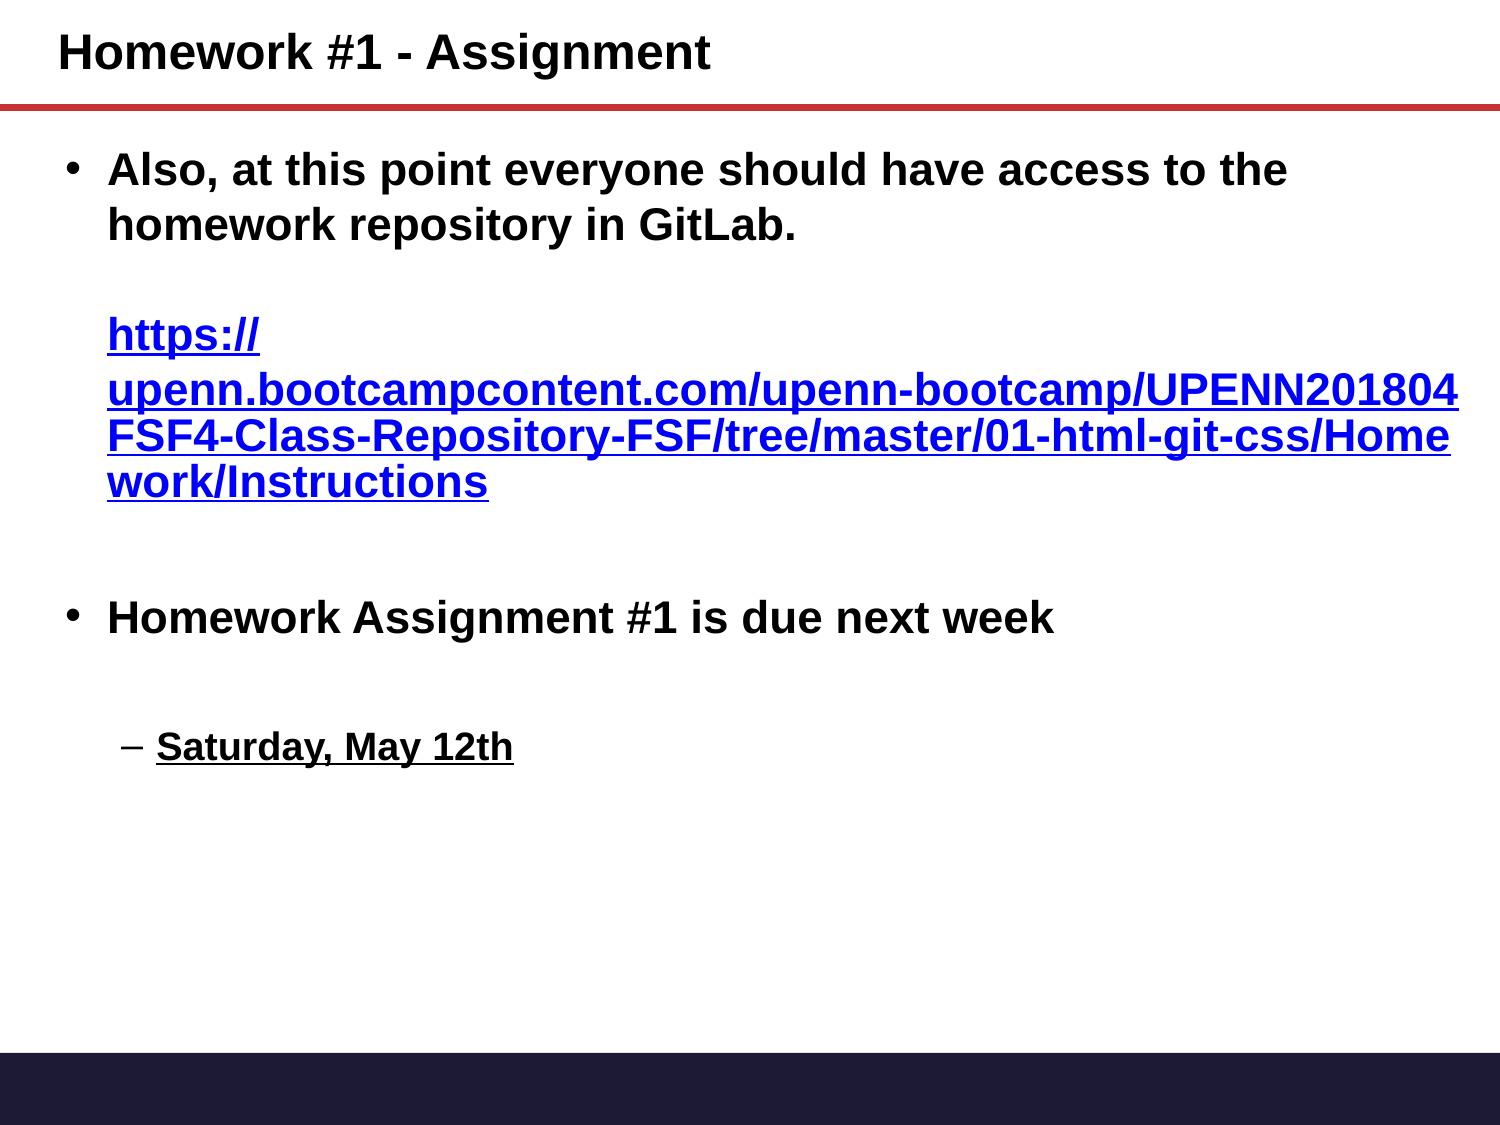

# Homework #1 - Assignment
Also, at this point everyone should have access to the homework repository in GitLab.
https://upenn.bootcampcontent.com/upenn-bootcamp/UPENN201804FSF4-Class-Repository-FSF/tree/master/01-html-git-css/Homework/Instructions

Homework Assignment #1 is due next week

Saturday, May 12th